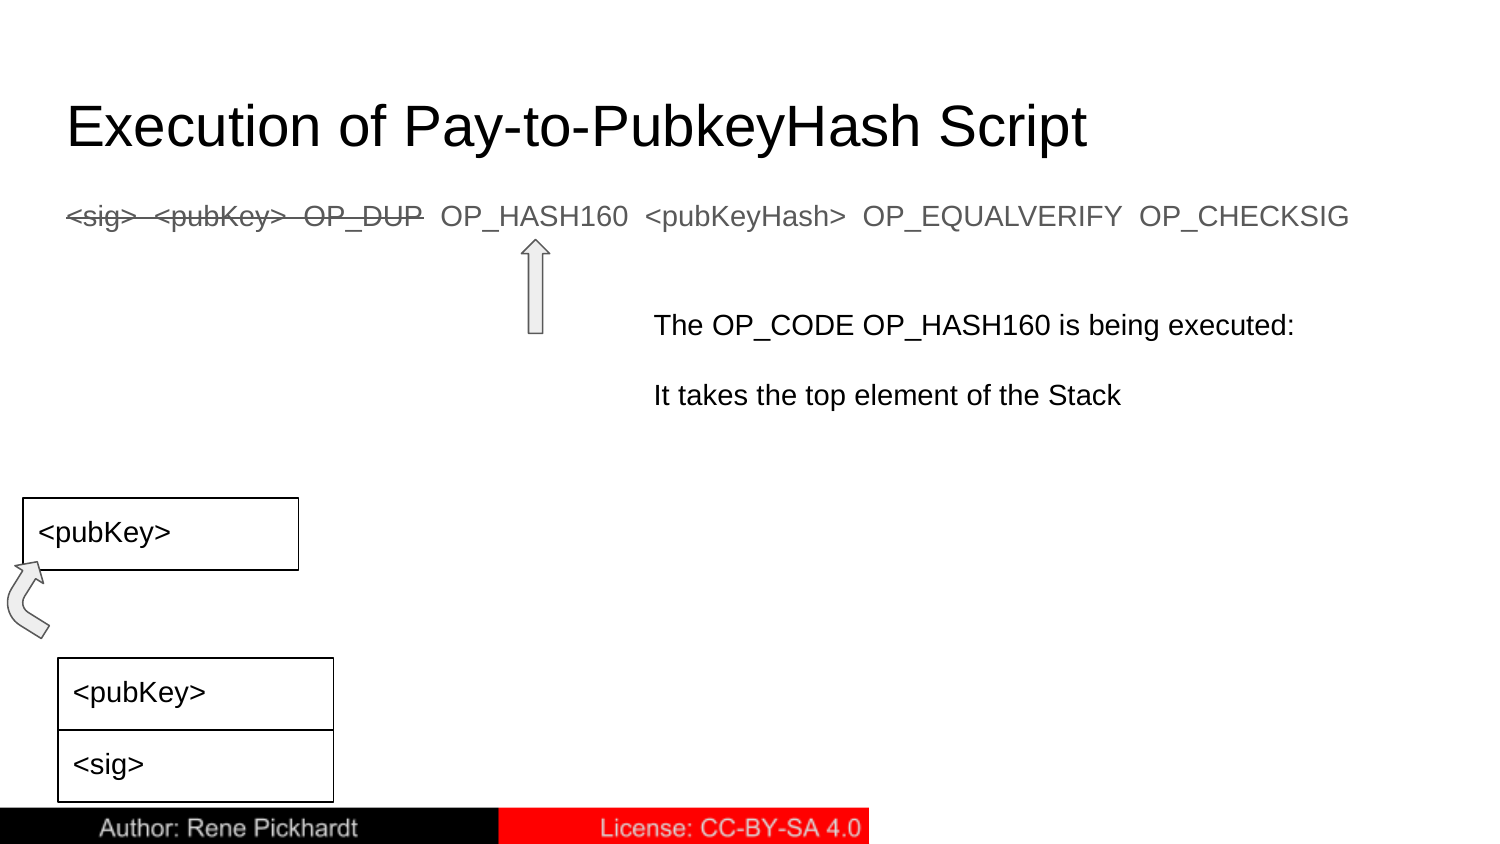

# Execution of Pay-to-PubkeyHash Script

<sig>  <pubKey>  OP_DUP  OP_HASH160  <pubKeyHash>  OP_EQUALVERIFY  OP_CHECKSIG

The OP_CODE OP_HASH160 is being executed:

It takes the top element of the Stack
<pubKey>

<pubKey>
<sig>